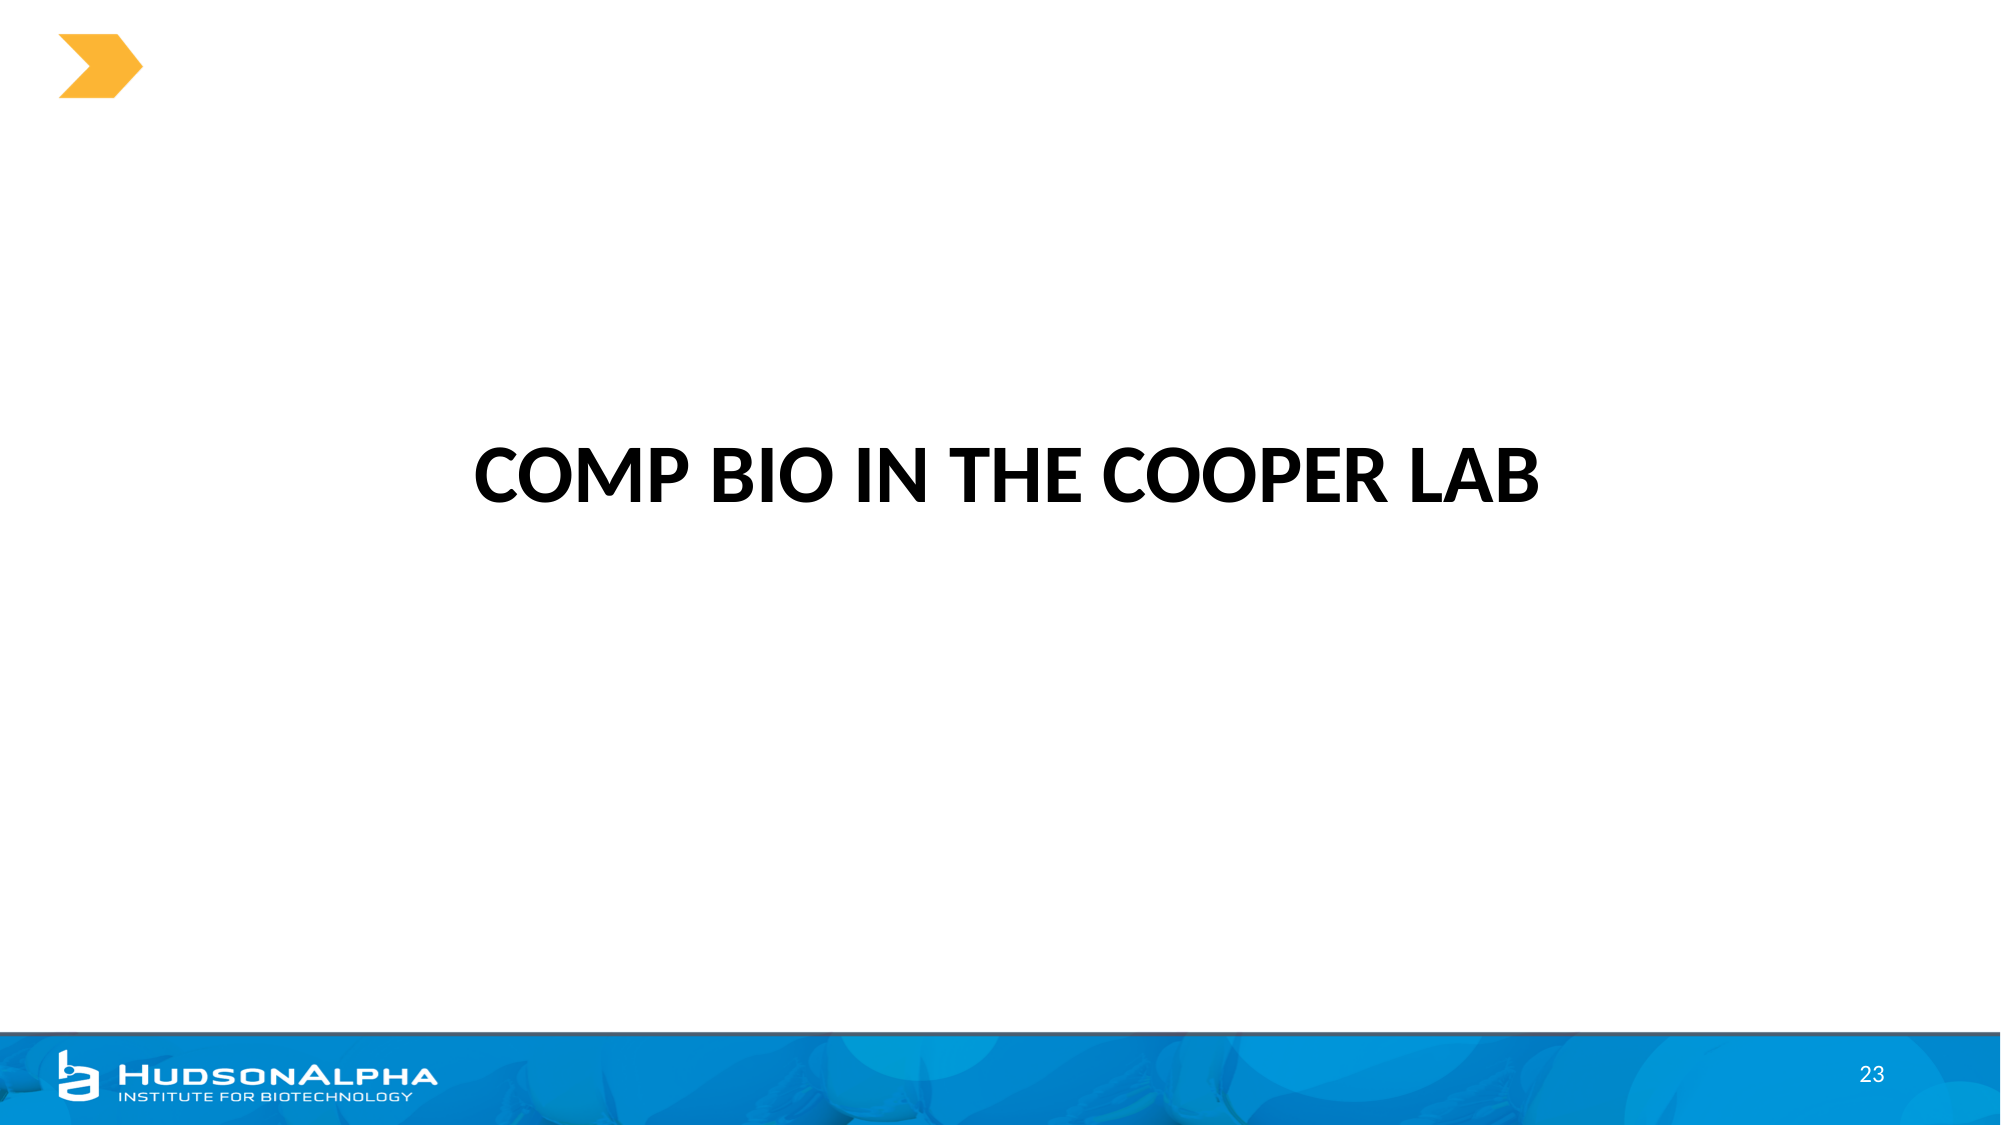

# Comp bio in the cooper lab
23